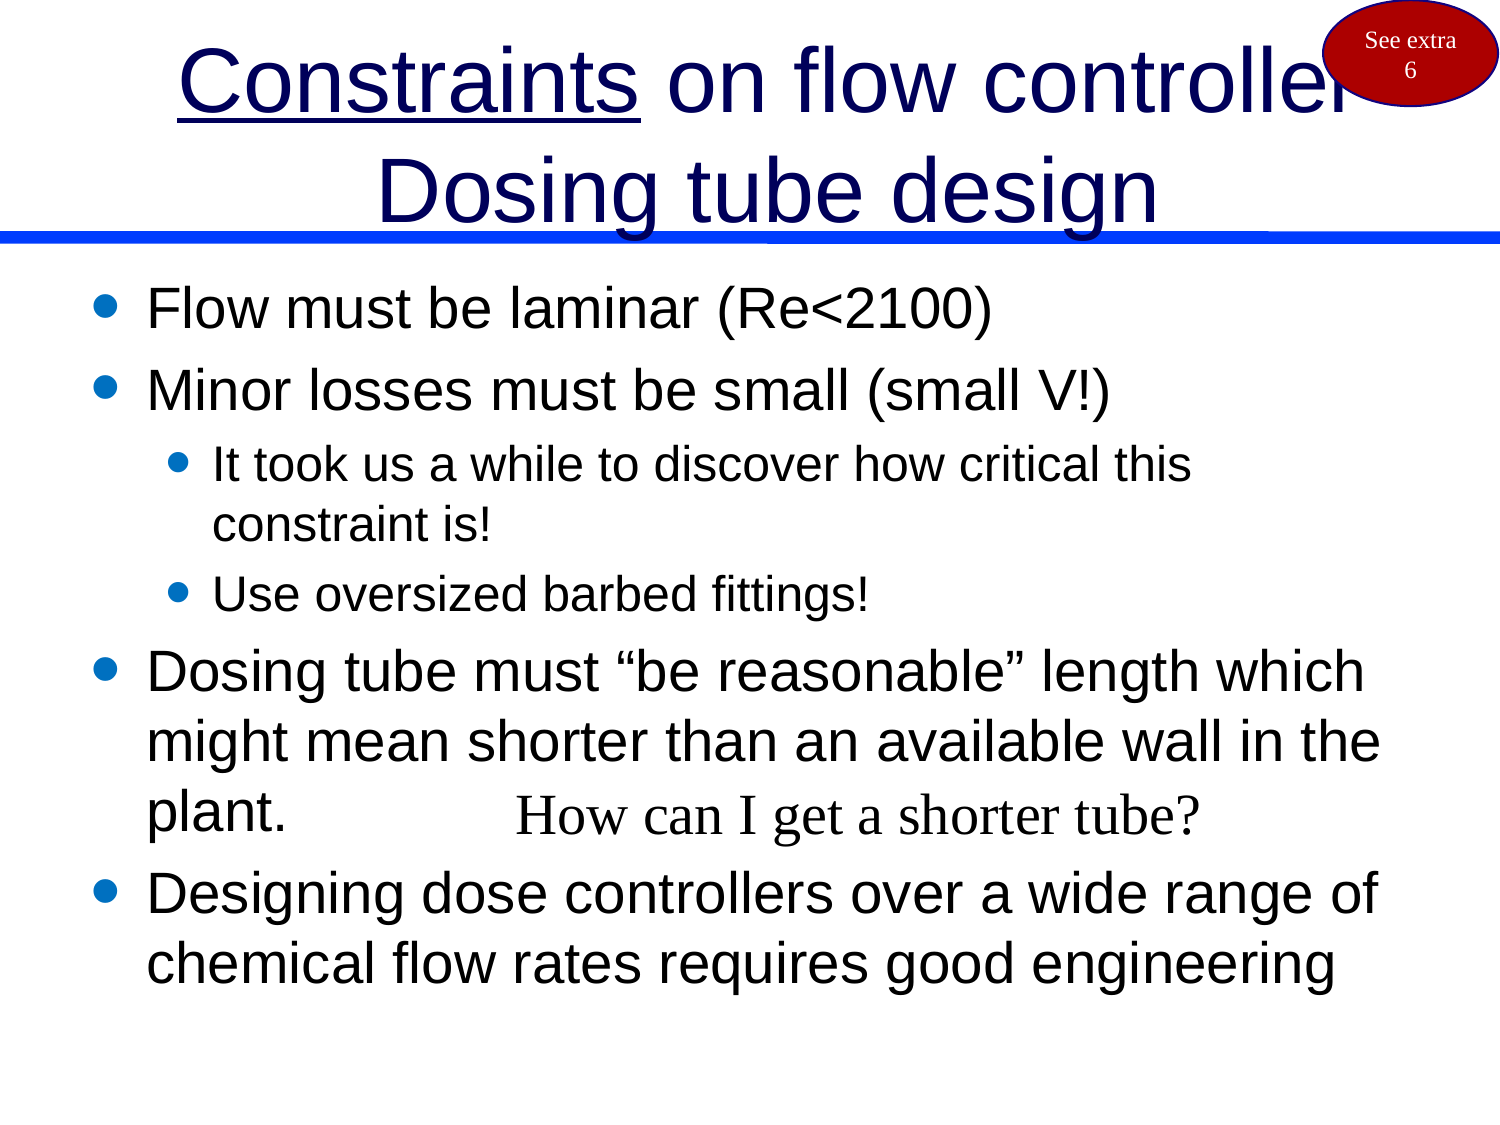

See extra 6
# Constraints on flow controller Dosing tube design
Flow must be laminar (Re<2100)
Minor losses must be small (small V!)
It took us a while to discover how critical this constraint is!
Use oversized barbed fittings!
Dosing tube must “be reasonable” length which might mean shorter than an available wall in the plant.
Designing dose controllers over a wide range of chemical flow rates requires good engineering

How can I get a shorter tube?